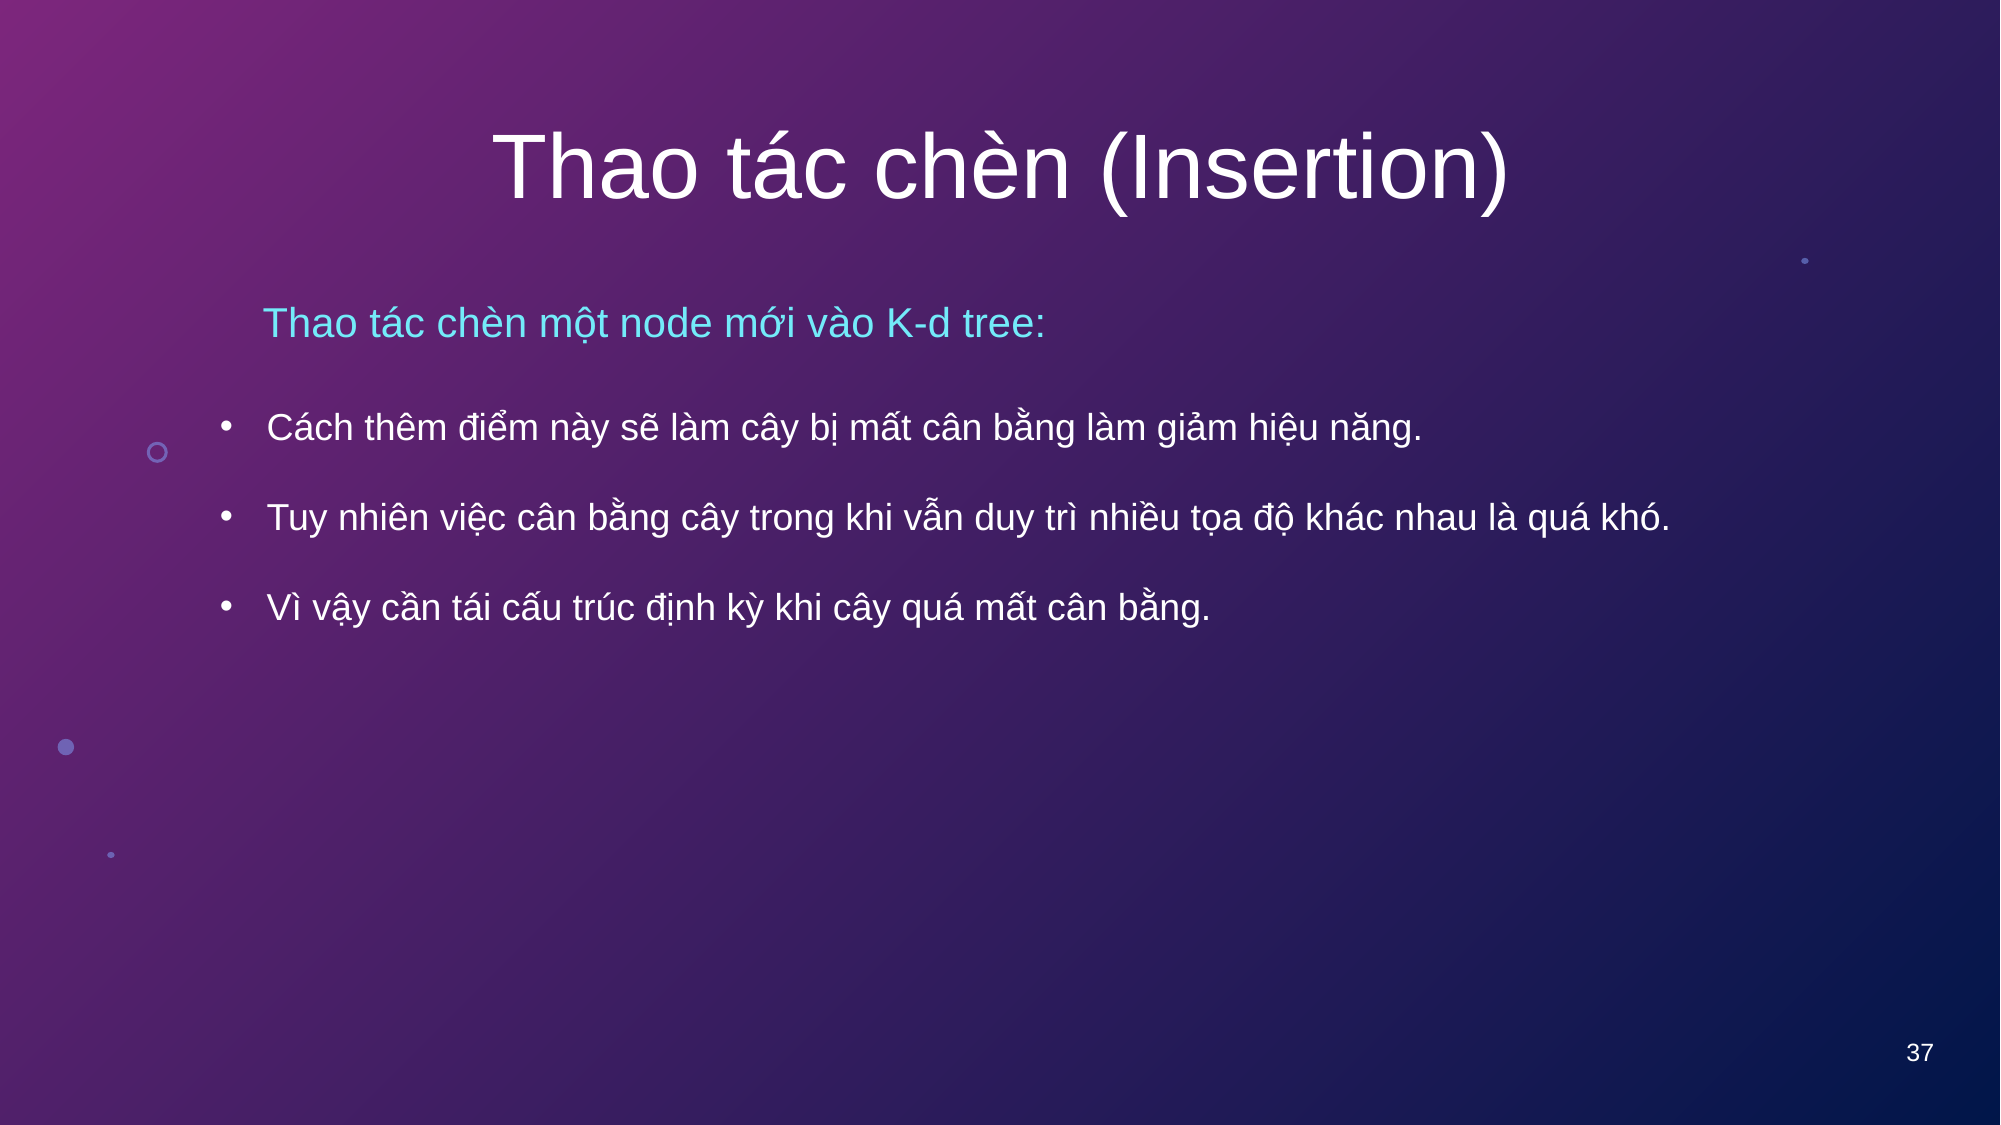

# Thao tác chèn (Insertion)
Thao tác chèn một node mới vào K-d tree:
Cách thêm điểm này sẽ làm cây bị mất cân bằng làm giảm hiệu năng.

Tuy nhiên việc cân bằng cây trong khi vẫn duy trì nhiều tọa độ khác nhau là quá khó.

Vì vậy cần tái cấu trúc định kỳ khi cây quá mất cân bằng.

37